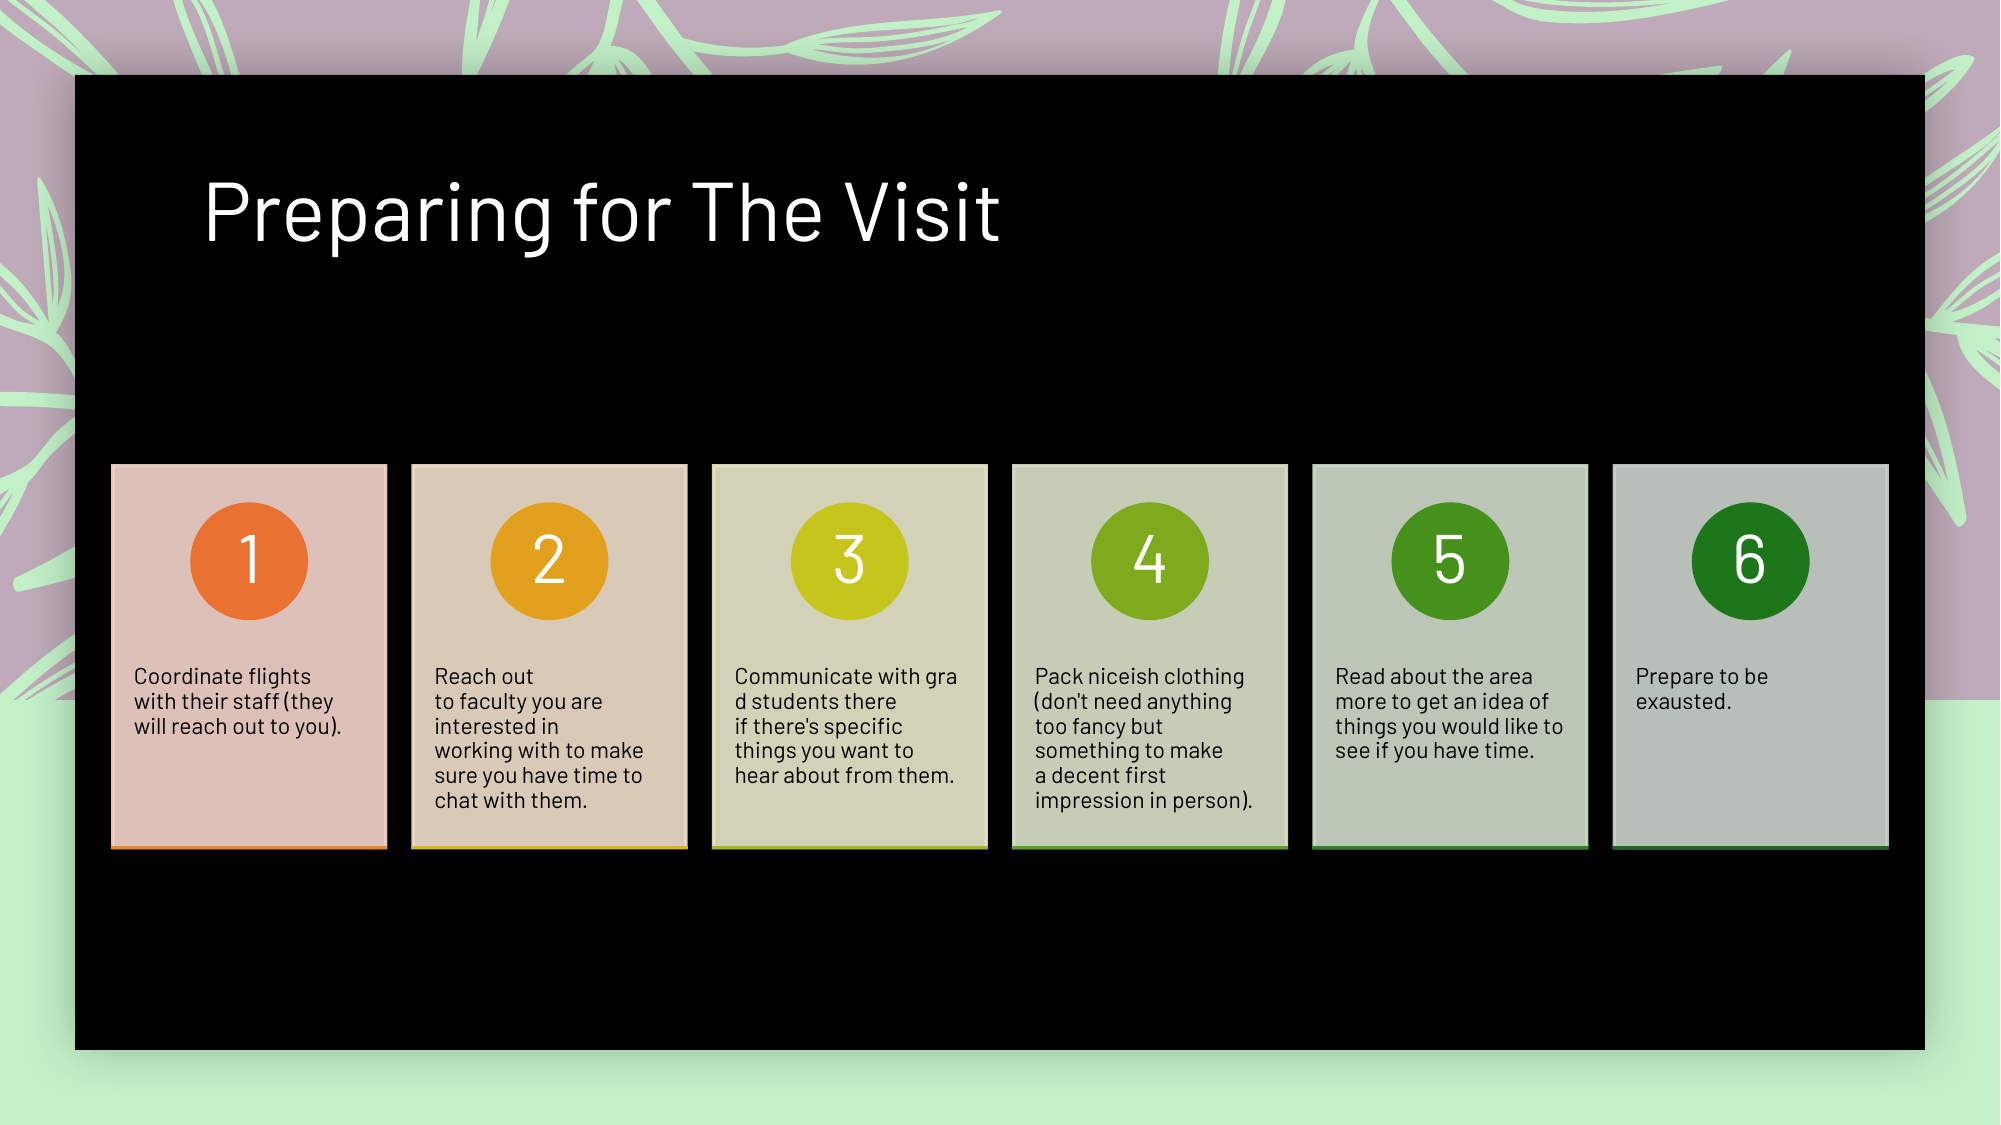

# Preparing for The Visit
Coordinate flights with their staff (they will reach out to you).
1
Reach out to faculty you are interested in working with to make sure you have time to chat with them.
2
Communicate with grad students there if there's specific things you want to hear about from them.
3
Pack niceish clothing (don't need anything too fancy but something to make a decent first impression in person).
4
Read about the area more to get an idea of things you would like to see if you have time.
5
Prepare to be exausted.
6